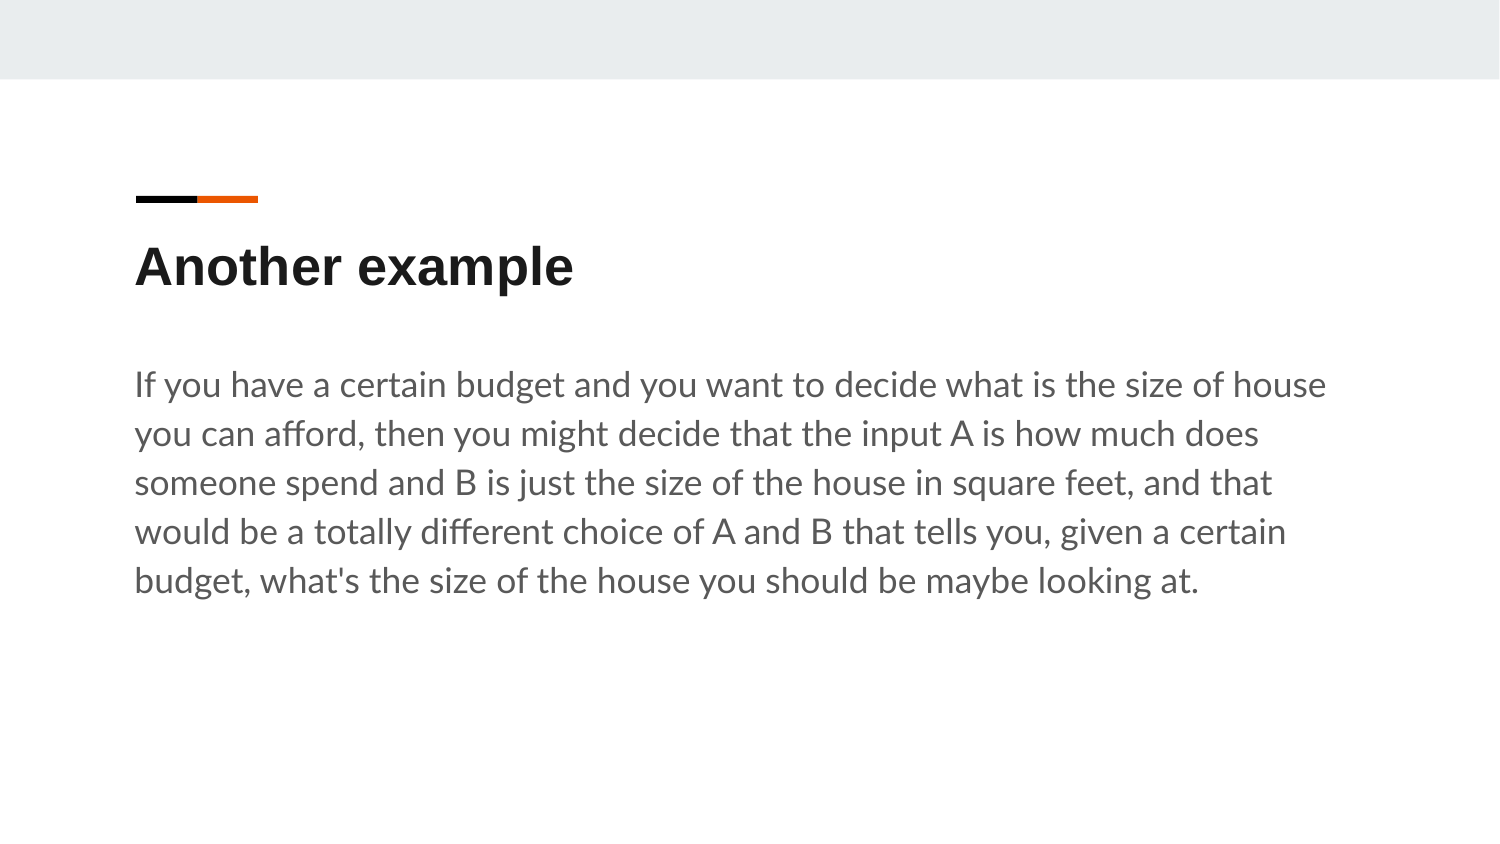

Another example
If you have a certain budget and you want to decide what is the size of house you can afford, then you might decide that the input A is how much does someone spend and B is just the size of the house in square feet, and that would be a totally different choice of A and B that tells you, given a certain budget, what's the size of the house you should be maybe looking at.